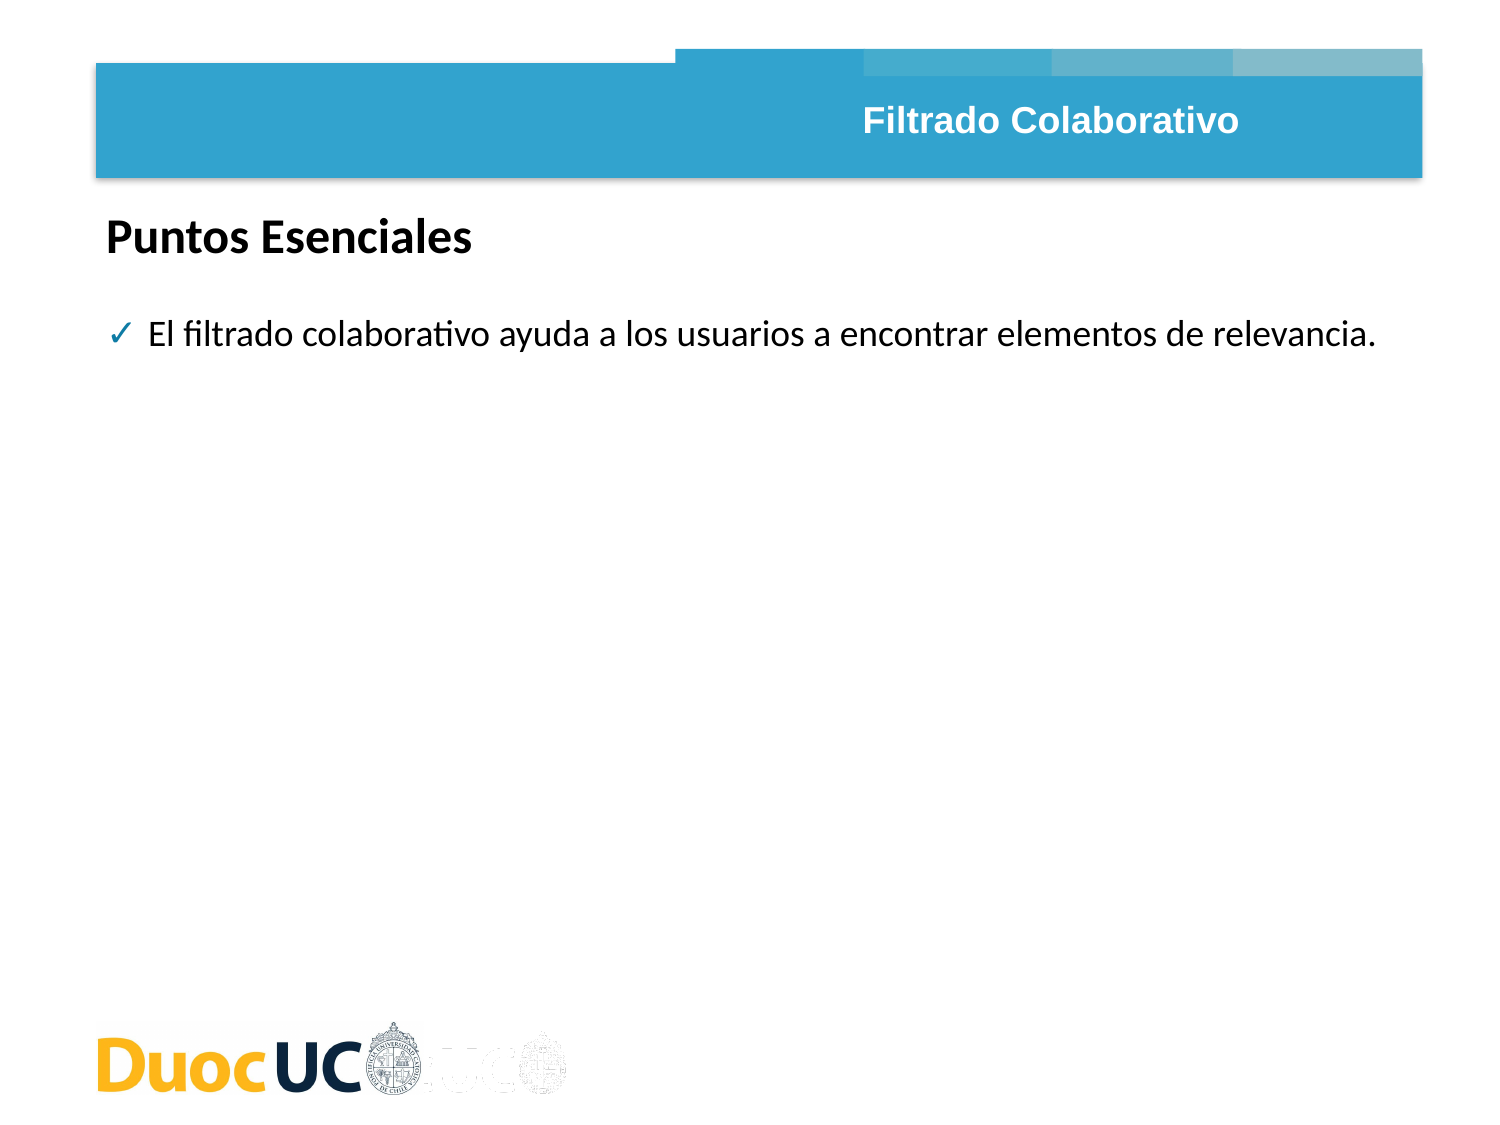

Filtrado Colaborativo
Puntos Esenciales

✓ El filtrado colaborativo ayuda a los usuarios a encontrar elementos de relevancia.